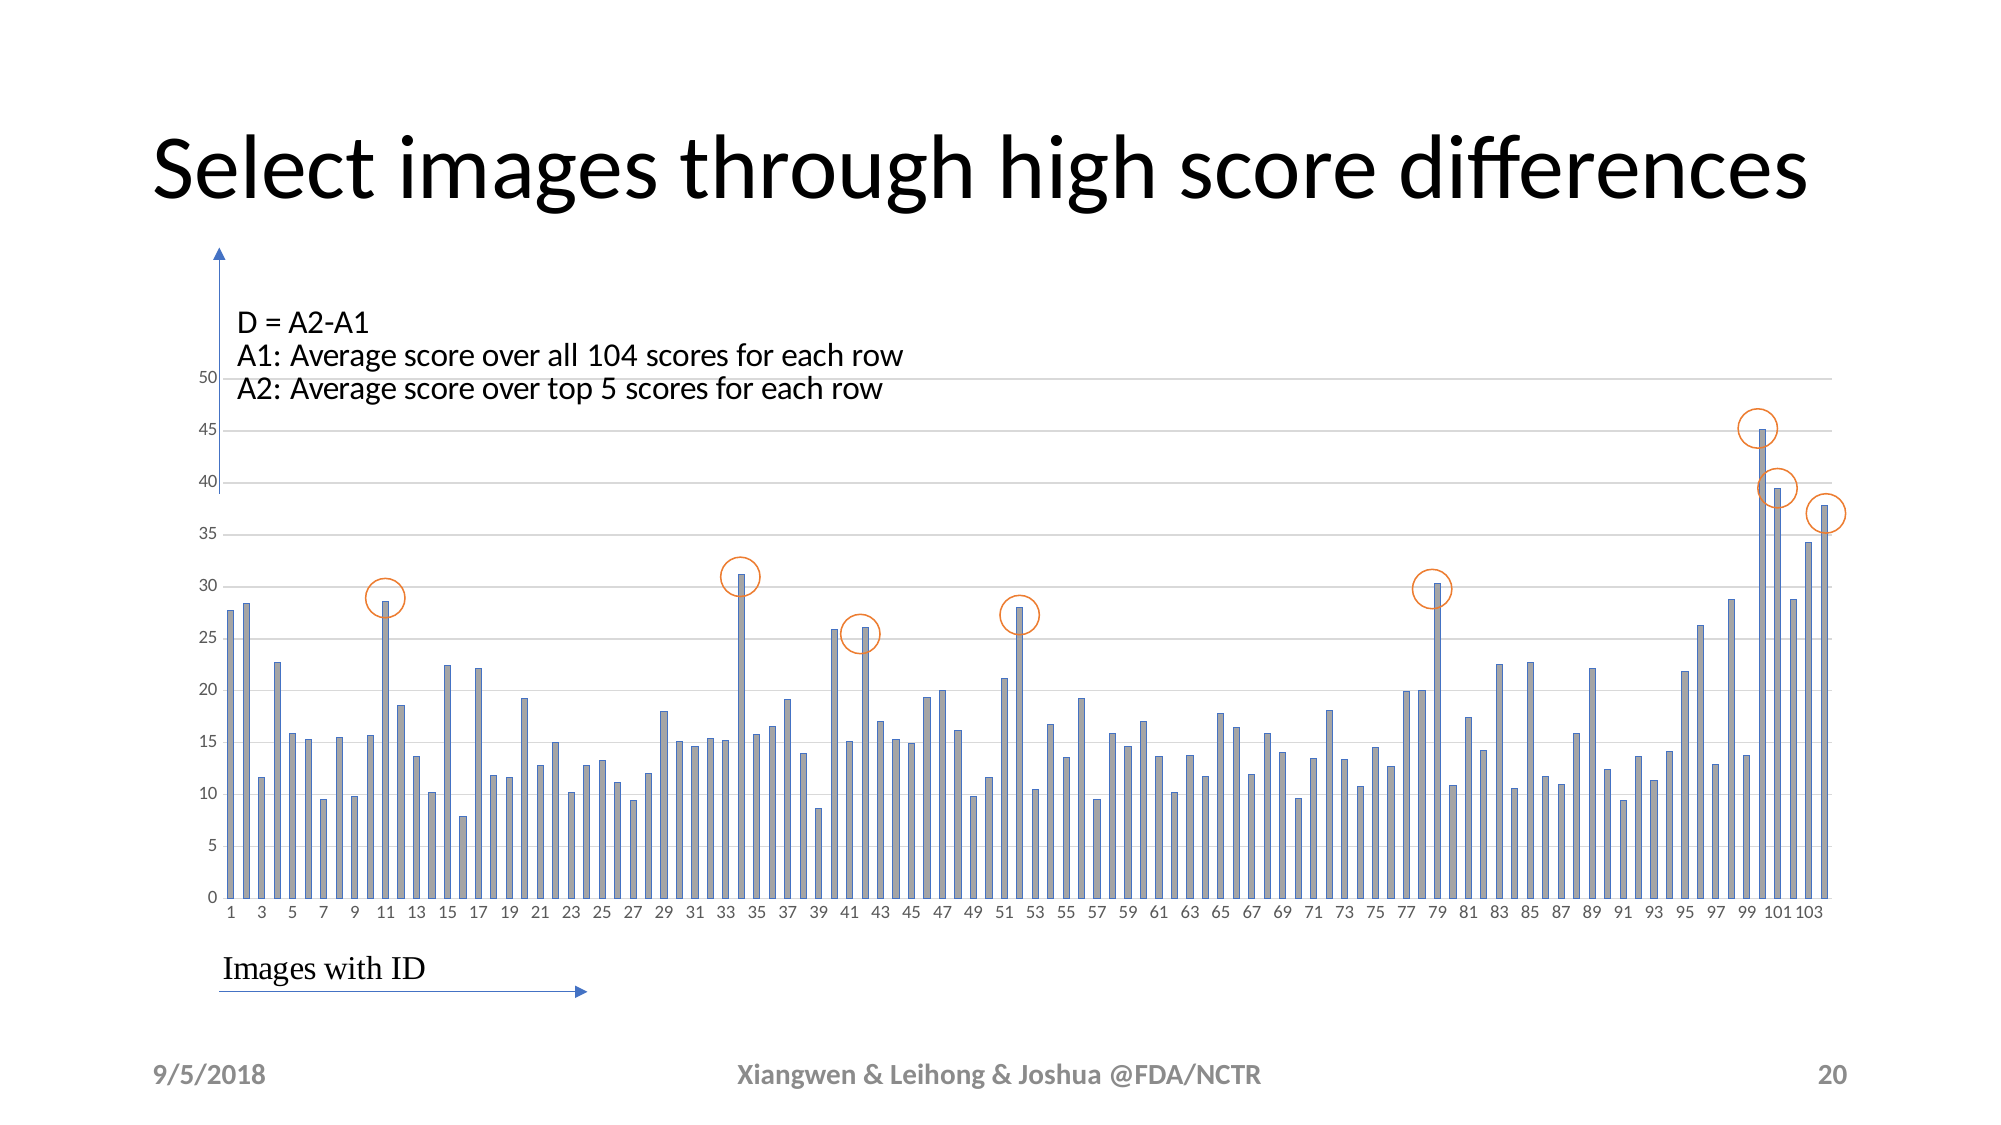

# Select images through high score differences

### Chart

| Category | top_total_ave |
|---|---|

9/5/2018
Xiangwen & Leihong & Joshua @FDA/NCTR
20